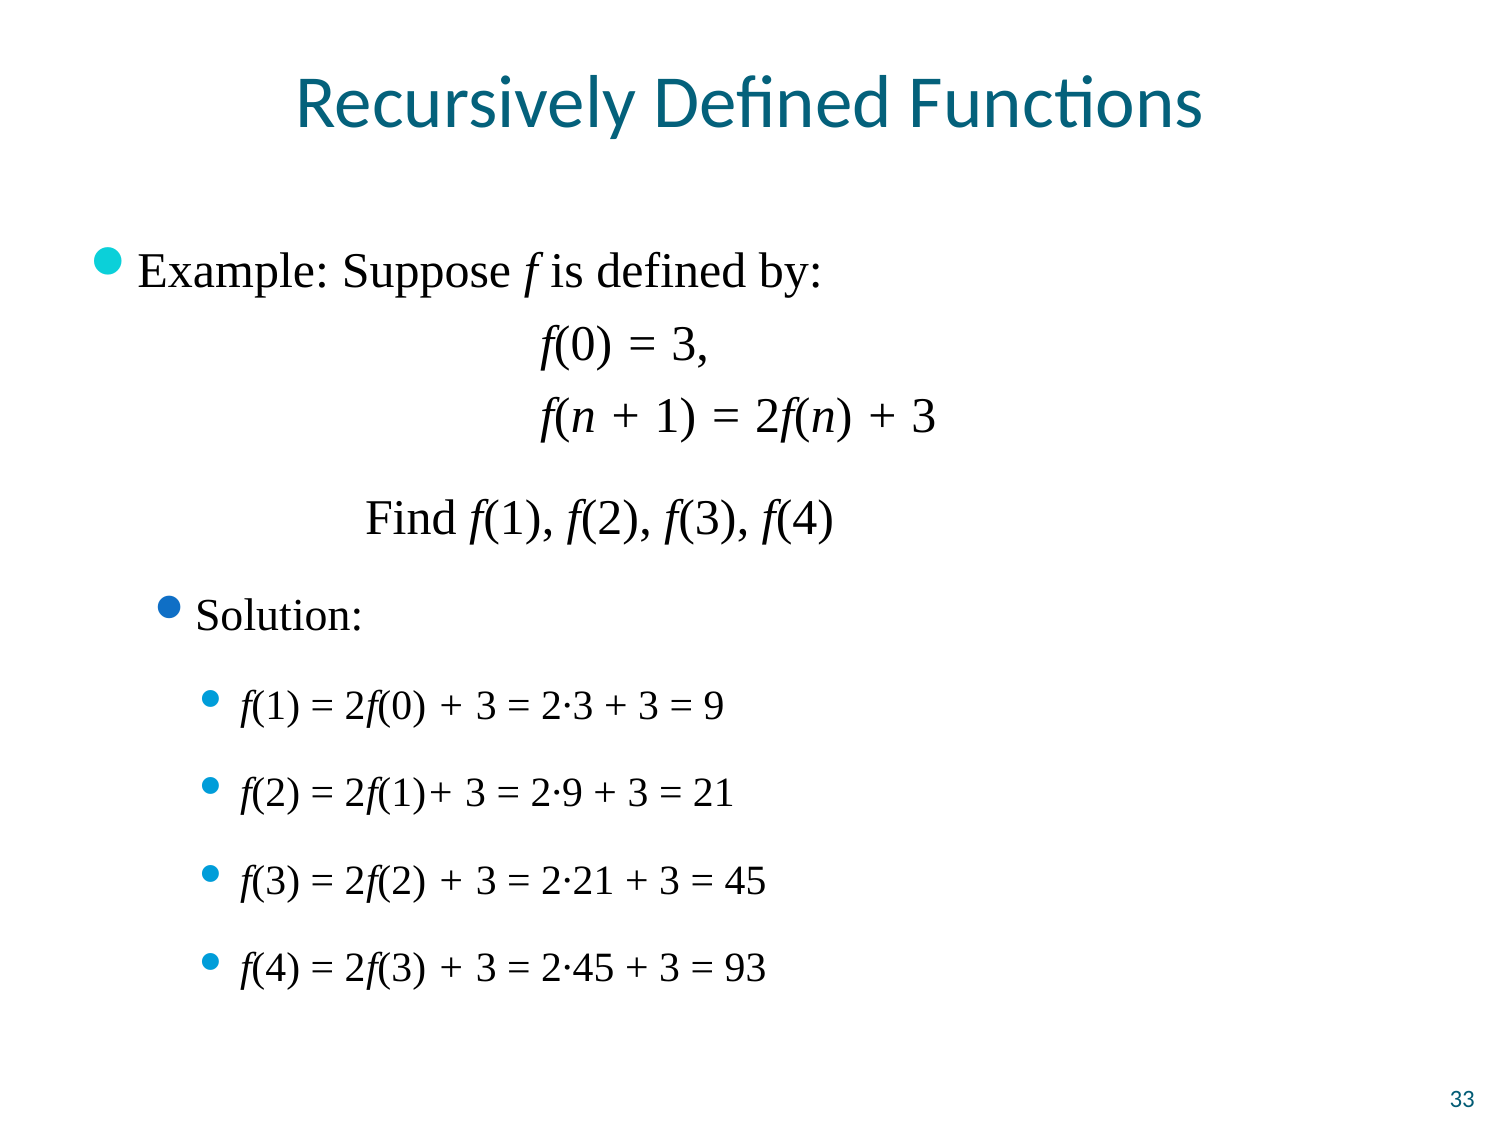

# Recursively Defined Functions
Example: Suppose f is defined by:
		         	f(0) = 3,
			f(n + 1) = 2f(n) + 3
	          Find f(1), f(2), f(3), f(4)
Solution:
f(1) = 2f(0) + 3 = 2∙3 + 3 = 9
f(2) = 2f(1)+ 3 = 2∙9 + 3 = 21
f(3) = 2f(2) + 3 = 2∙21 + 3 = 45
f(4) = 2f(3) + 3 = 2∙45 + 3 = 93
33